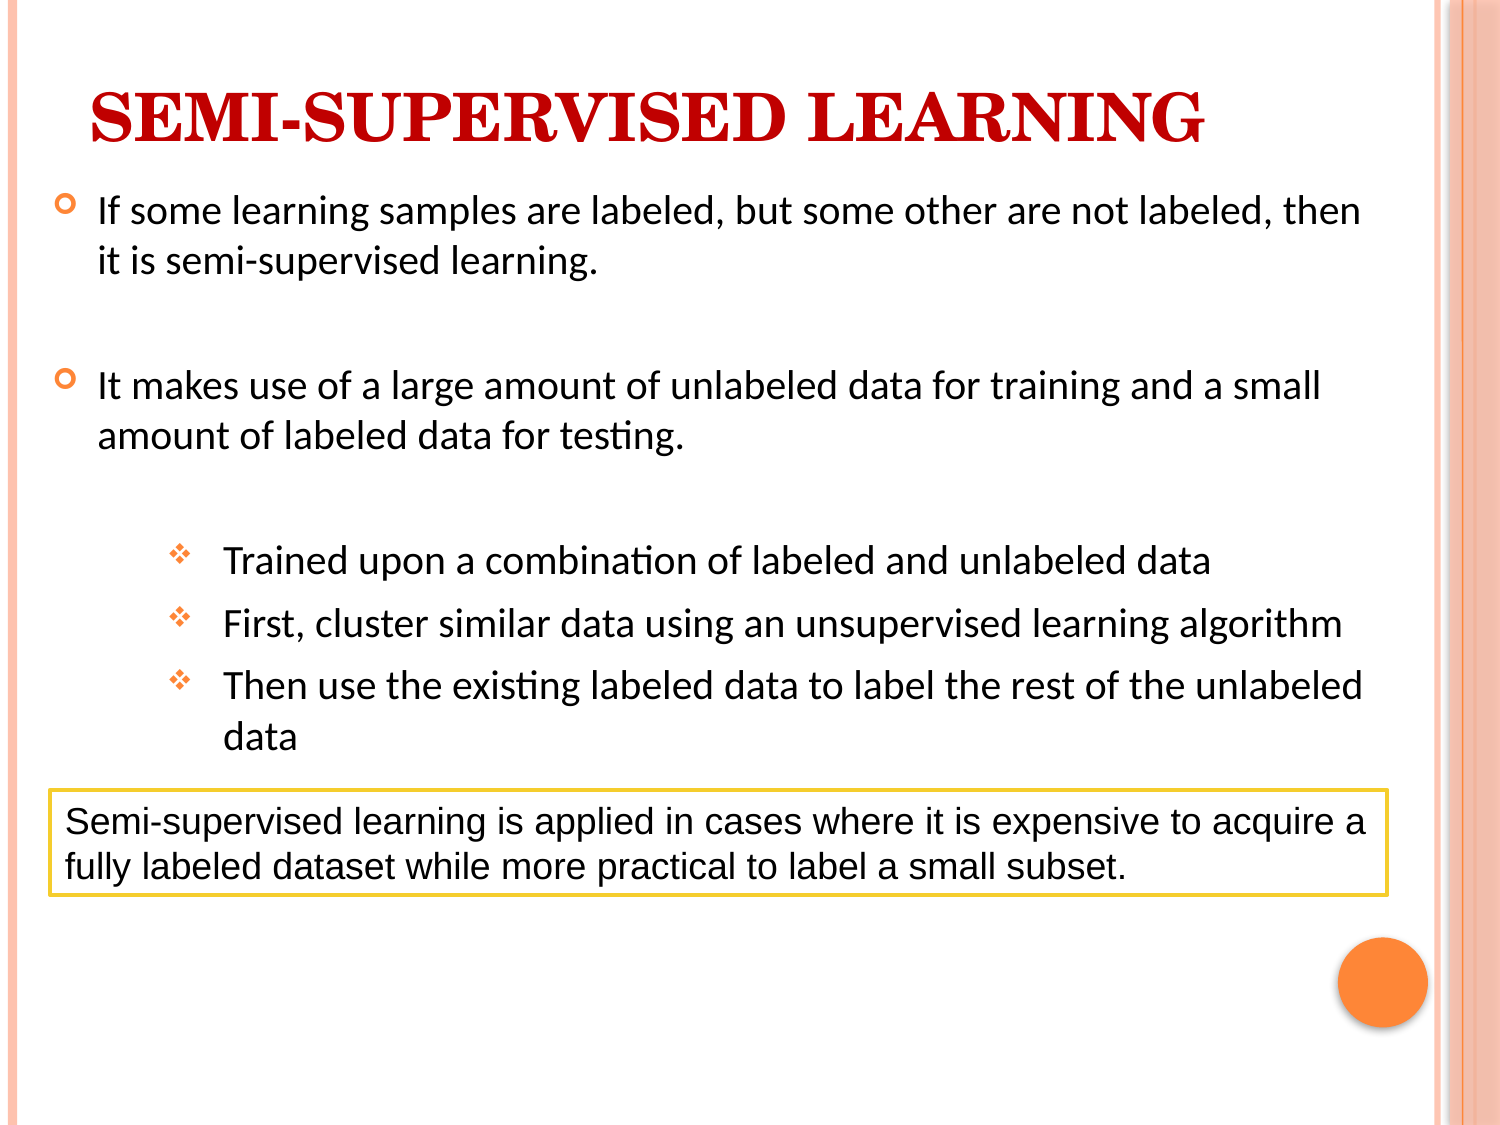

# Semi-supervised Learning
If some learning samples are labeled, but some other are not labeled, then it is semi-supervised learning.

It makes use of a large amount of unlabeled data for training and a small amount of labeled data for testing.

Trained upon a combination of labeled and unlabeled data
First, cluster similar data using an unsupervised learning algorithm
Then use the existing labeled data to label the rest of the unlabeled data
Semi-supervised learning is applied in cases where it is expensive to acquire a fully labeled dataset while more practical to label a small subset.